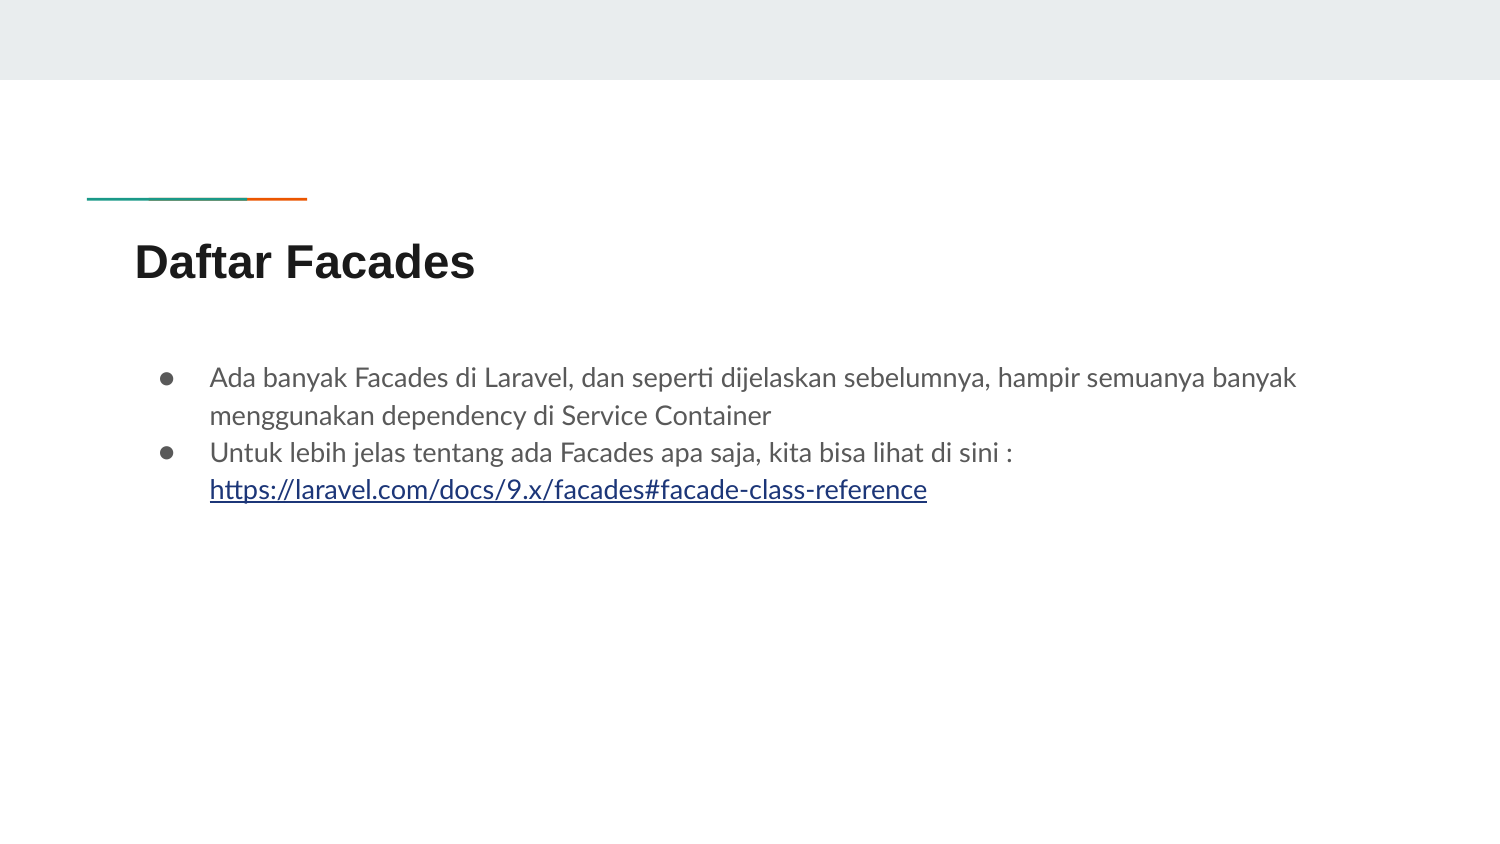

# Daftar Facades
Ada banyak Facades di Laravel, dan seperti dijelaskan sebelumnya, hampir semuanya banyak menggunakan dependency di Service Container
Untuk lebih jelas tentang ada Facades apa saja, kita bisa lihat di sini :
https://laravel.com/docs/9.x/facades#facade-class-reference